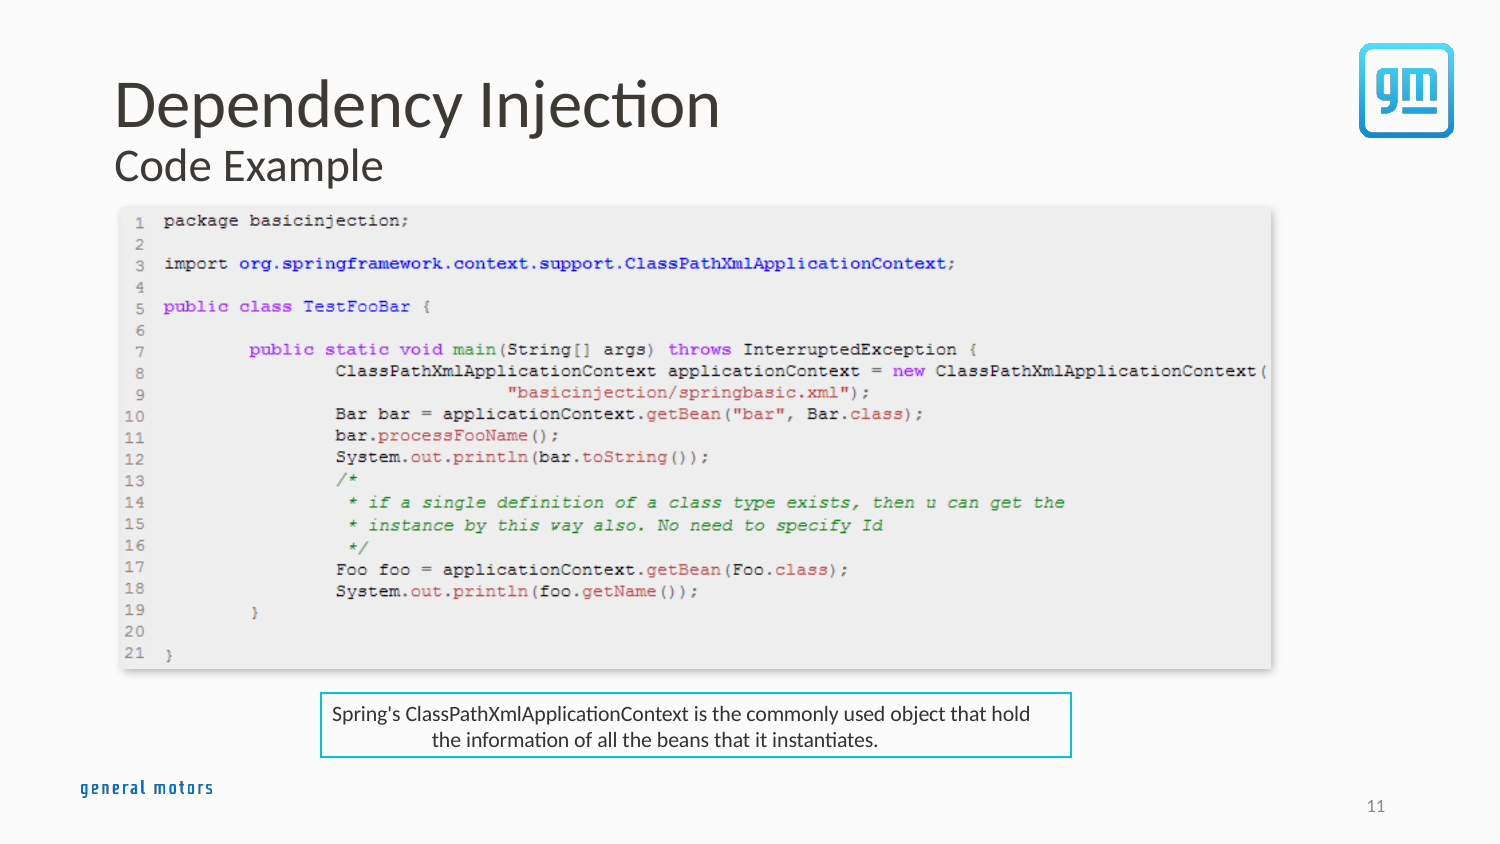

Dependency Injection
Code Example

Spring's ClassPathXmlApplicationContext is the commonly used object that hold the information of all the beans that it instantiates.
11